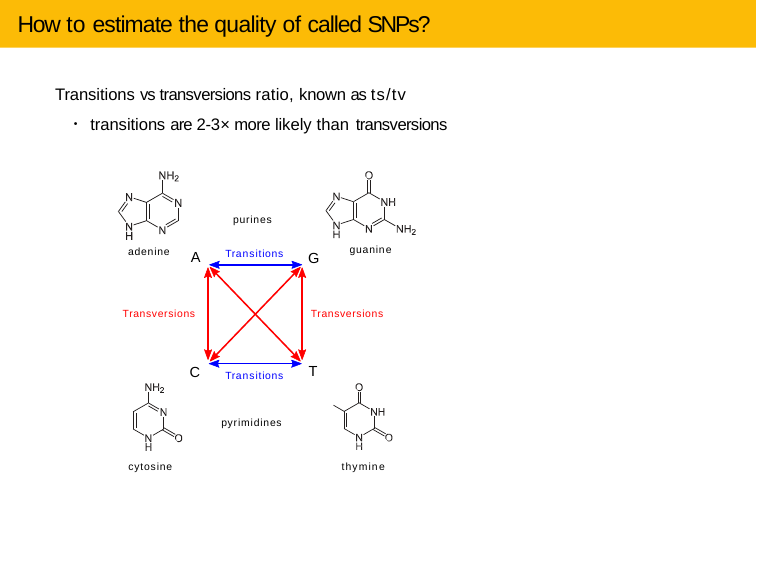

# How to estimate the quality of called SNPs?
Transitions vs transversions ratio, known as ts/tv
transitions are 2-3× more likely than transversions

purines

guanine
adenine
Transitions
A
G

Transversions
Transversions

T
C

Transitions

pyrimidines

cytosine
thymine